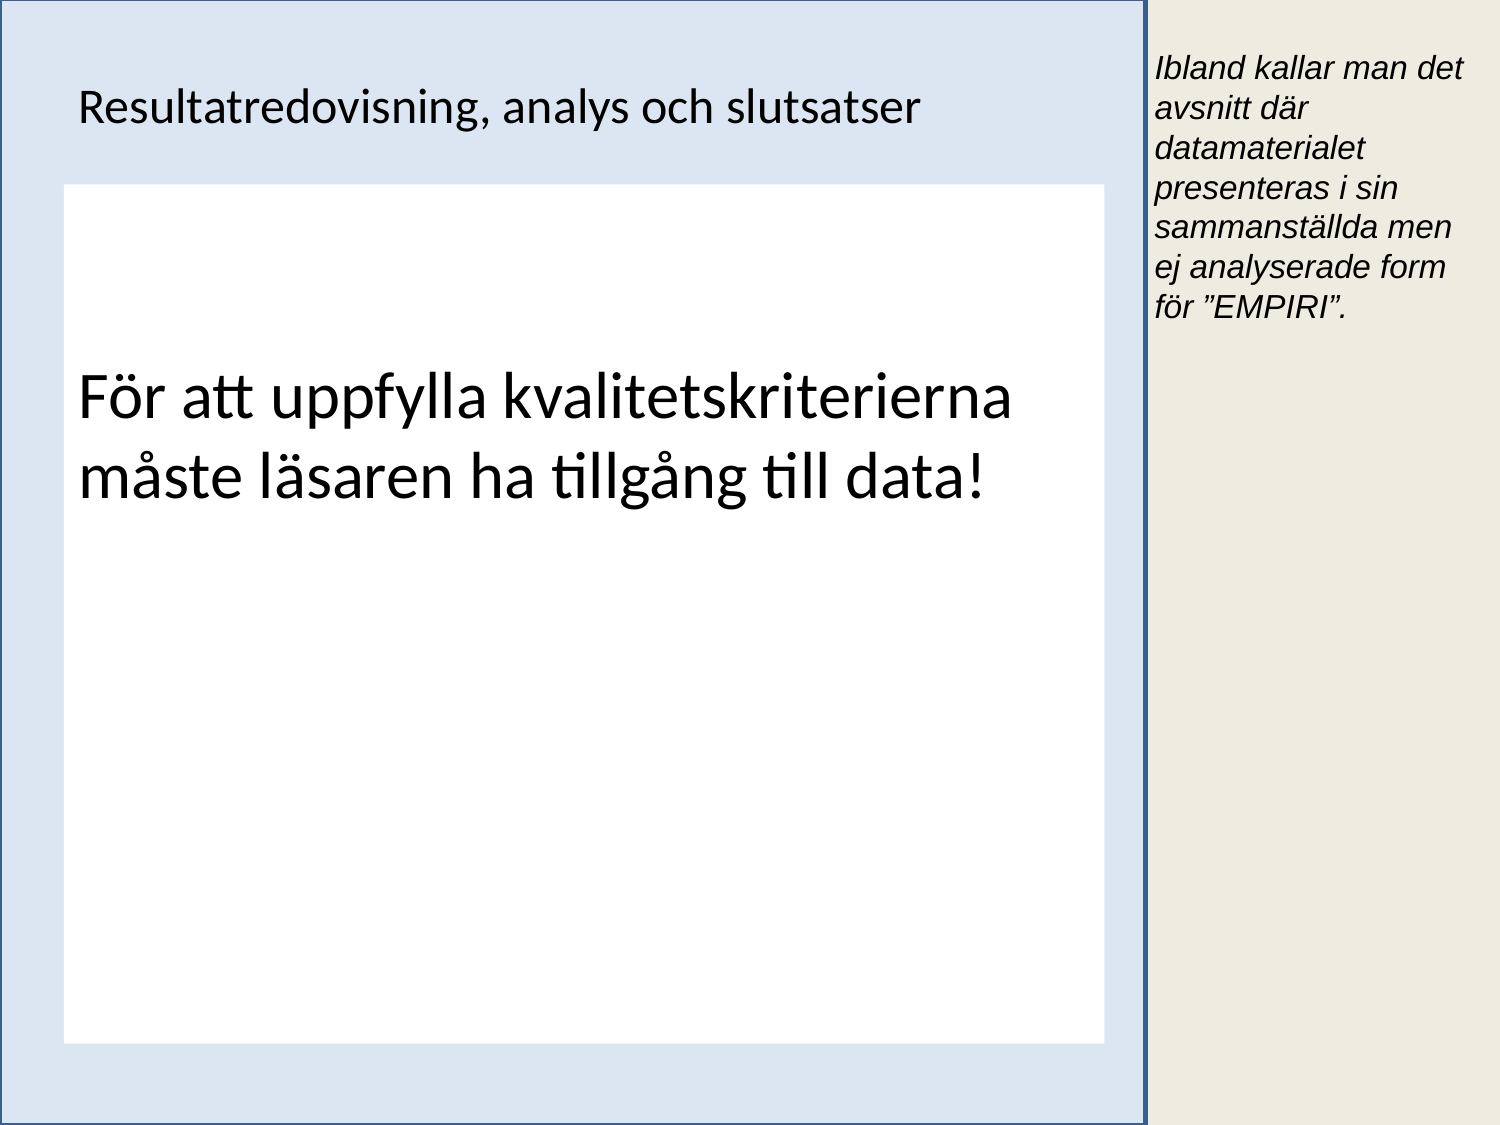

Ibland kallar man det avsnitt där datamaterialet presenteras i sin sammanställda men ej analyserade form för ”EMPIRI”.

Resultatredovisning, analys och slutsatser

För att uppfylla kvalitetskriterierna måste läsaren ha tillgång till data!